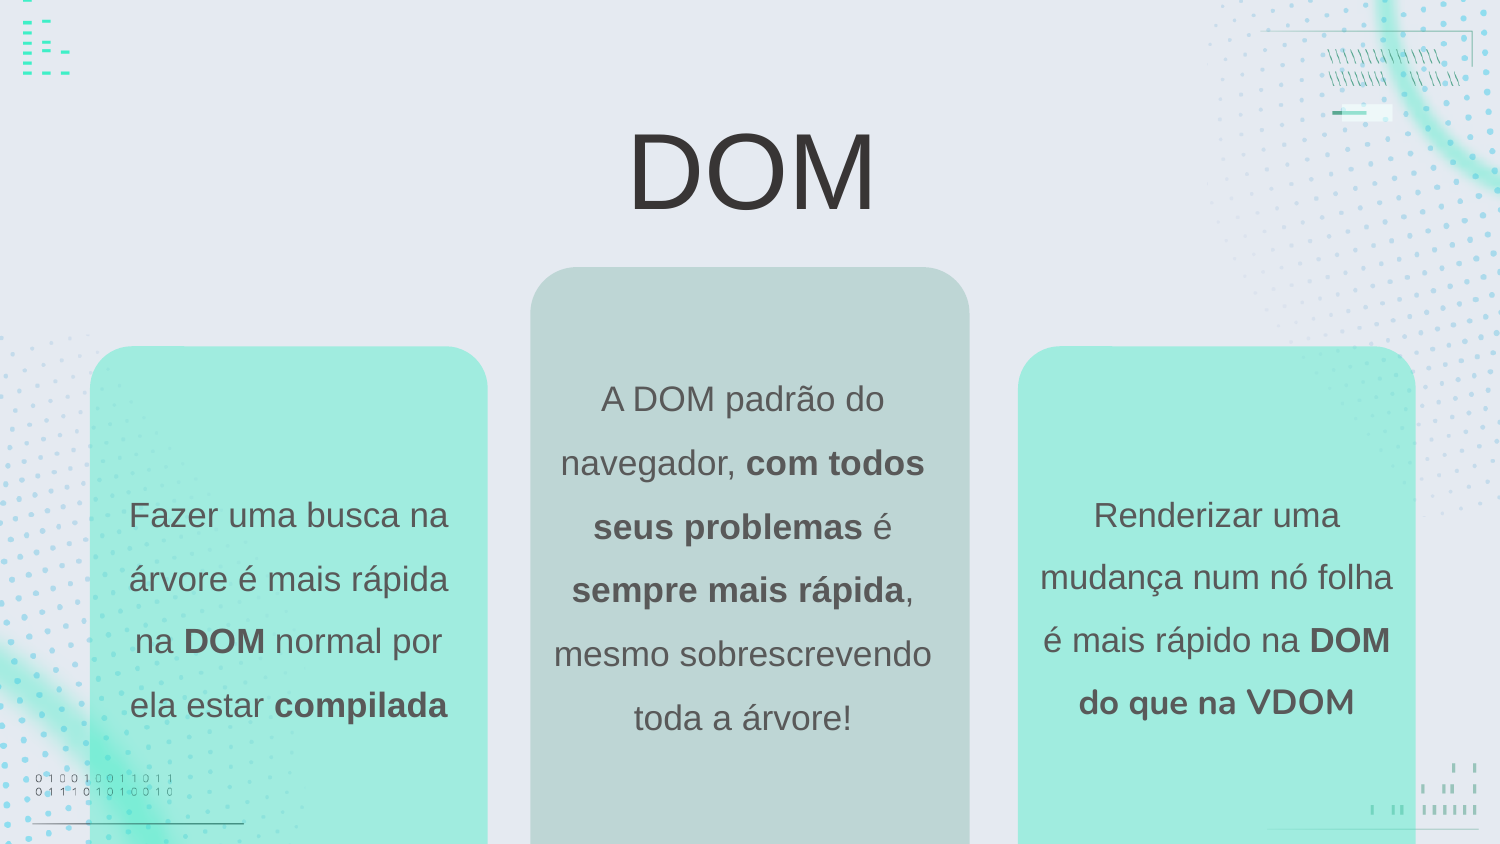

# DOM

A DOM padrão do navegador, com todos seus problemas é sempre mais rápida, mesmo sobrescrevendo toda a árvore!

Fazer uma busca na árvore é mais rápida na DOM normal por ela estar compilada
Renderizar uma mudança num nó folha é mais rápido na DOM do que na VDOM